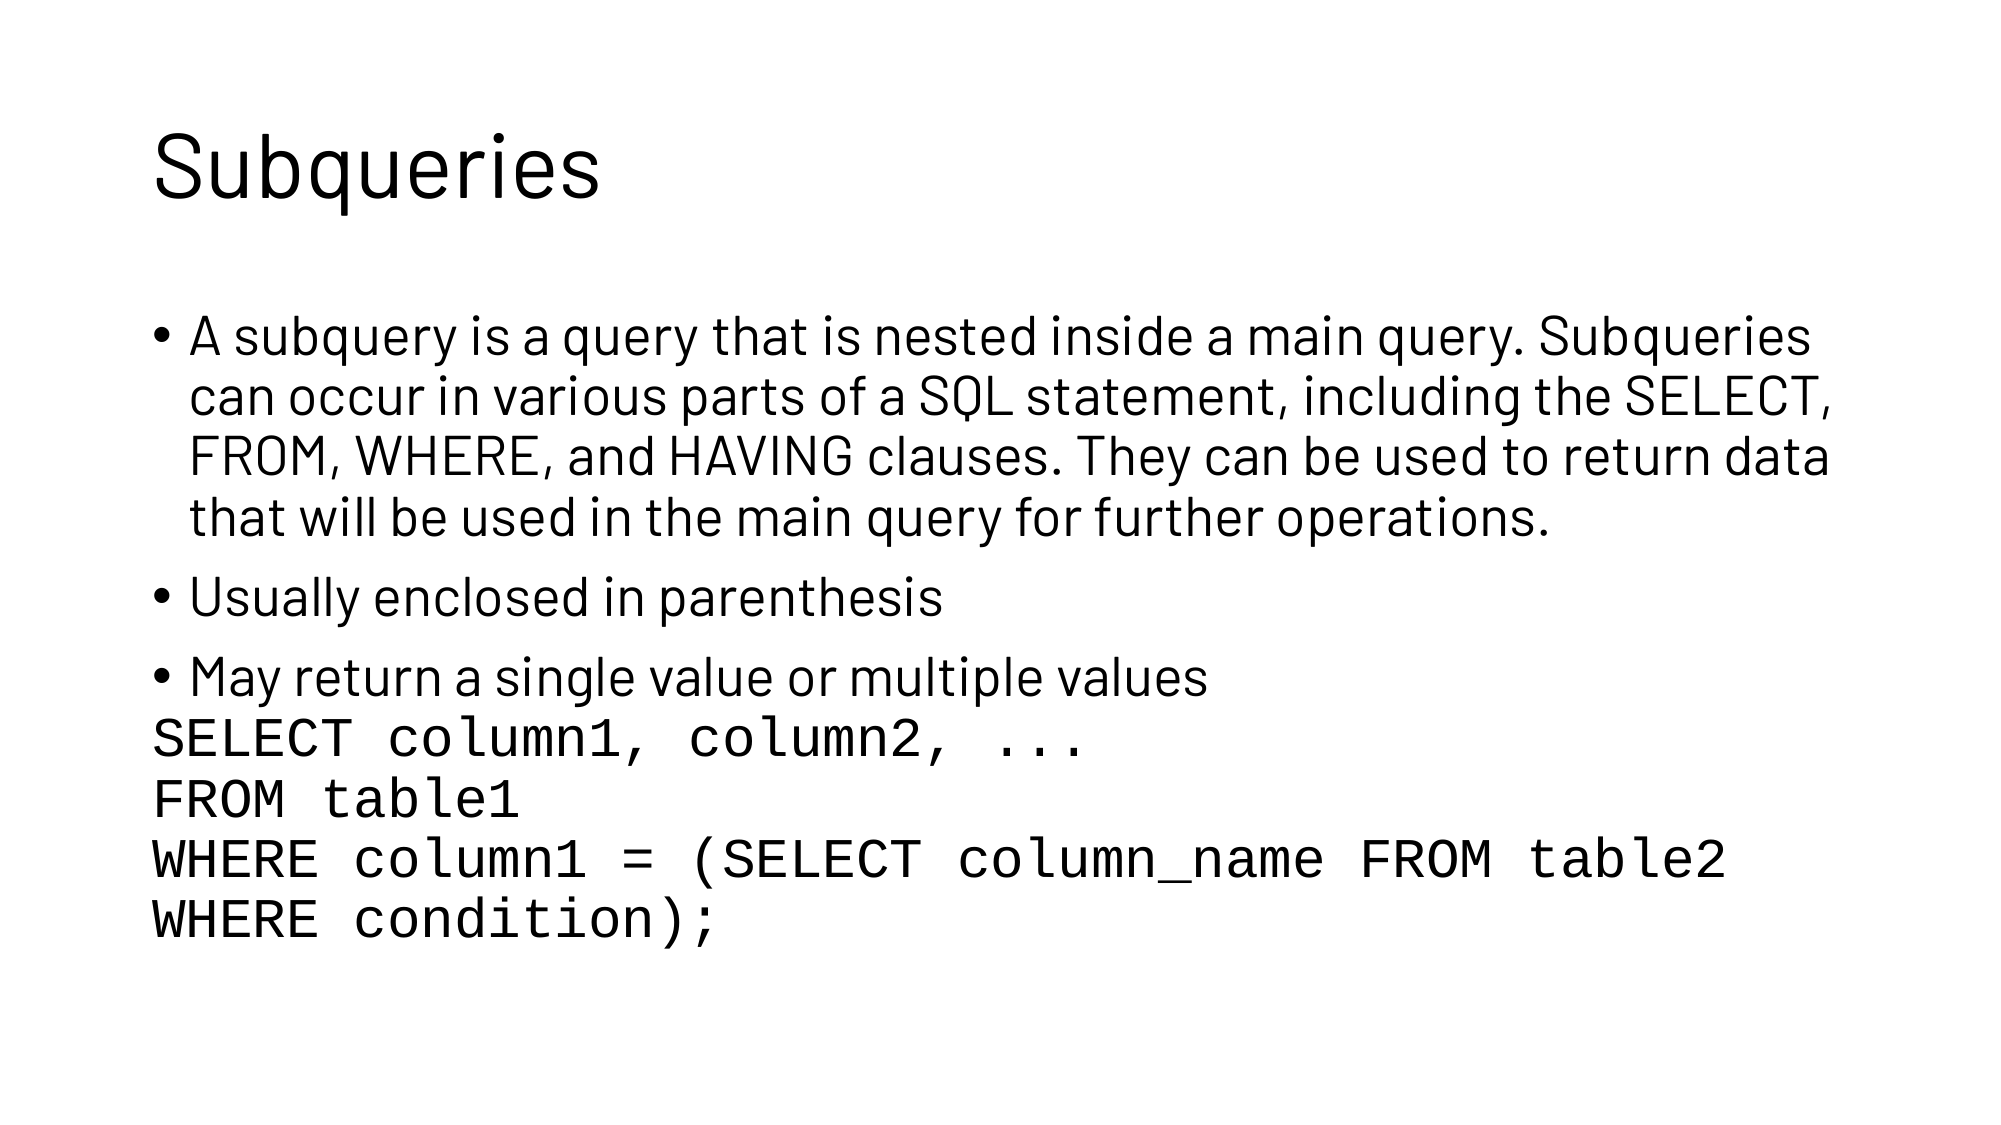

# Subqueries
A subquery is a query that is nested inside a main query. Subqueries can occur in various parts of a SQL statement, including the SELECT, FROM, WHERE, and HAVING clauses. They can be used to return data that will be used in the main query for further operations.
Usually enclosed in parenthesis
May return a single value or multiple values
SELECT column1, column2, ...
FROM table1
WHERE column1 = (SELECT column_name FROM table2 WHERE condition);